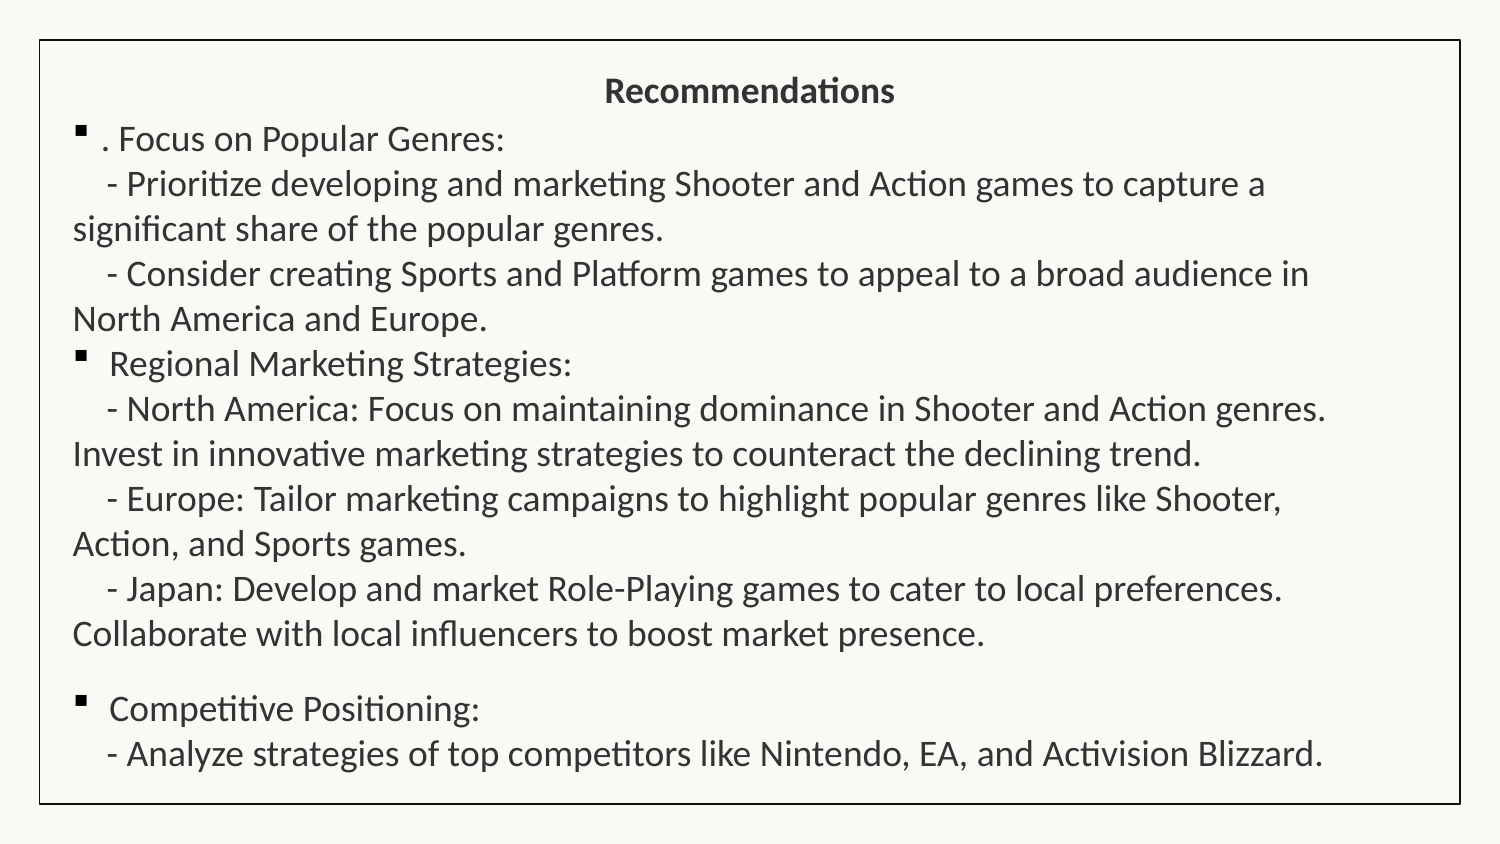

Recommendations
. Focus on Popular Genres:
    - Prioritize developing and marketing Shooter and Action games to capture a significant share of the popular genres.
    - Consider creating Sports and Platform games to appeal to a broad audience in North America and Europe.
 Regional Marketing Strategies:
    - North America: Focus on maintaining dominance in Shooter and Action genres. Invest in innovative marketing strategies to counteract the declining trend.
    - Europe: Tailor marketing campaigns to highlight popular genres like Shooter, Action, and Sports games.
    - Japan: Develop and market Role-Playing games to cater to local preferences. Collaborate with local influencers to boost market presence.

 Competitive Positioning:
    - Analyze strategies of top competitors like Nintendo, EA, and Activision Blizzard.